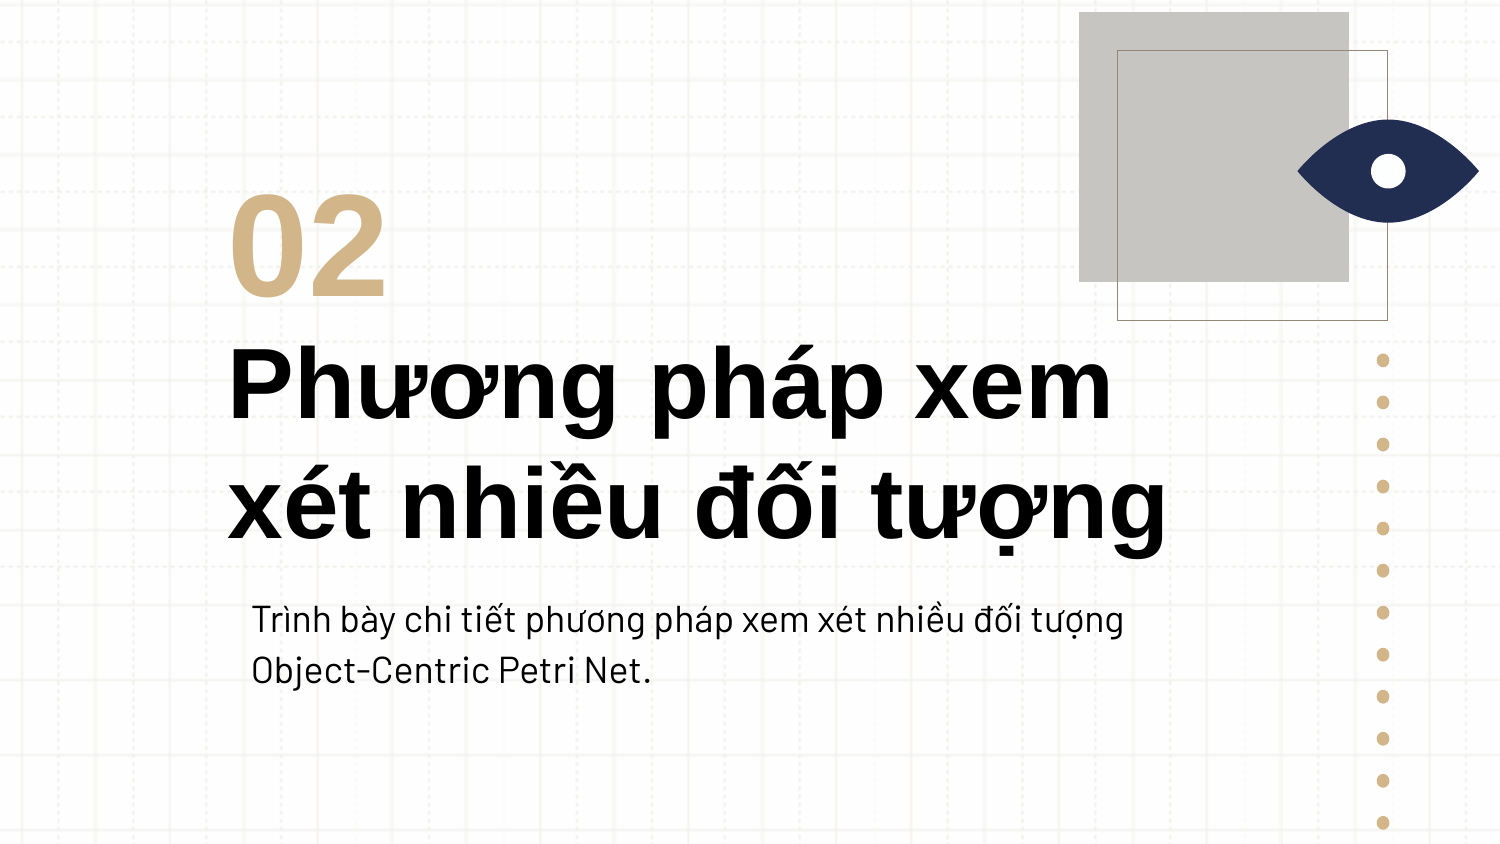

02
# Phương pháp xem xét nhiều đối tượng
Trình bày chi tiết phương pháp xem xét nhiều đối tượng
Object-Centric Petri Net.